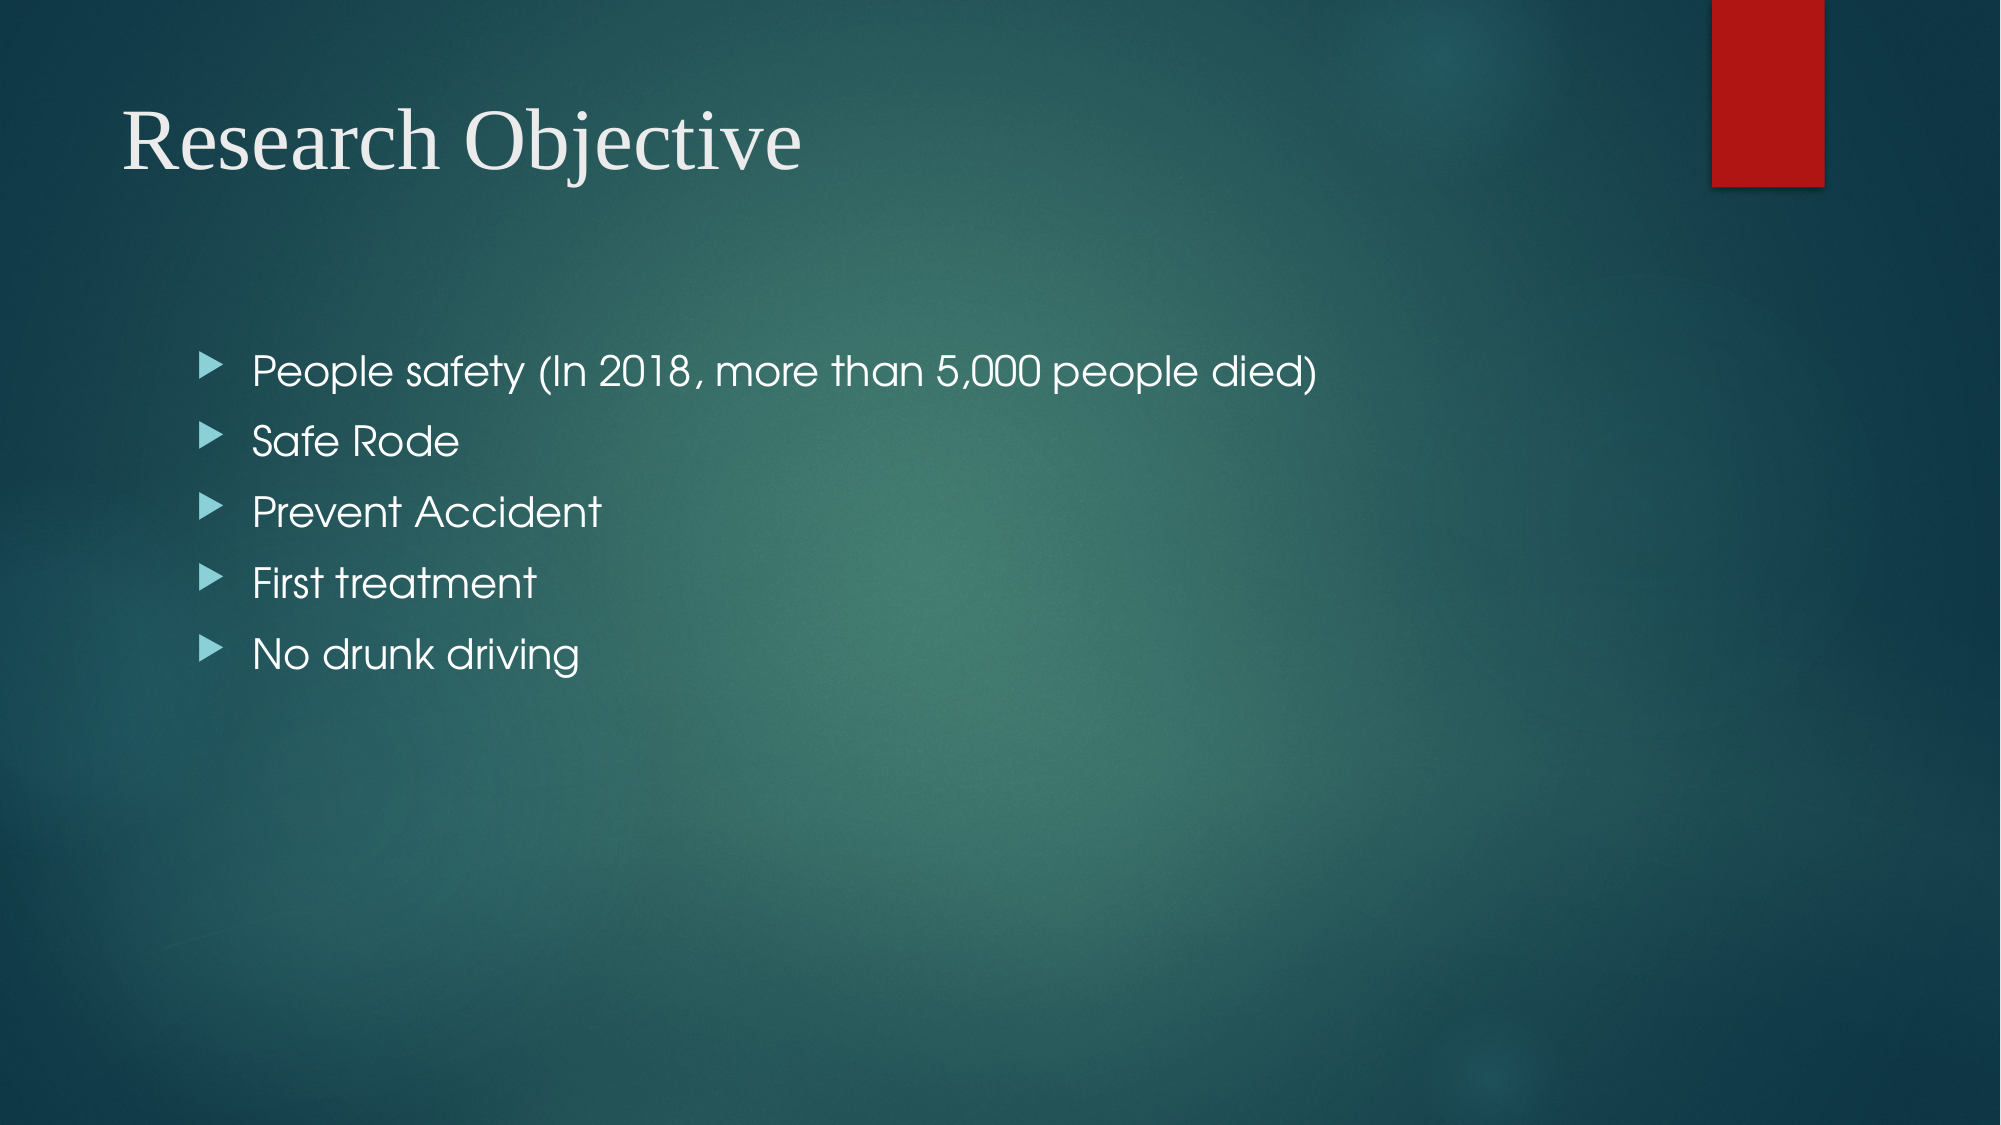

# Research Objective
People safety (In 2018, more than 5,000 people died)
Safe Rode
Prevent Accident
First treatment
No drunk driving